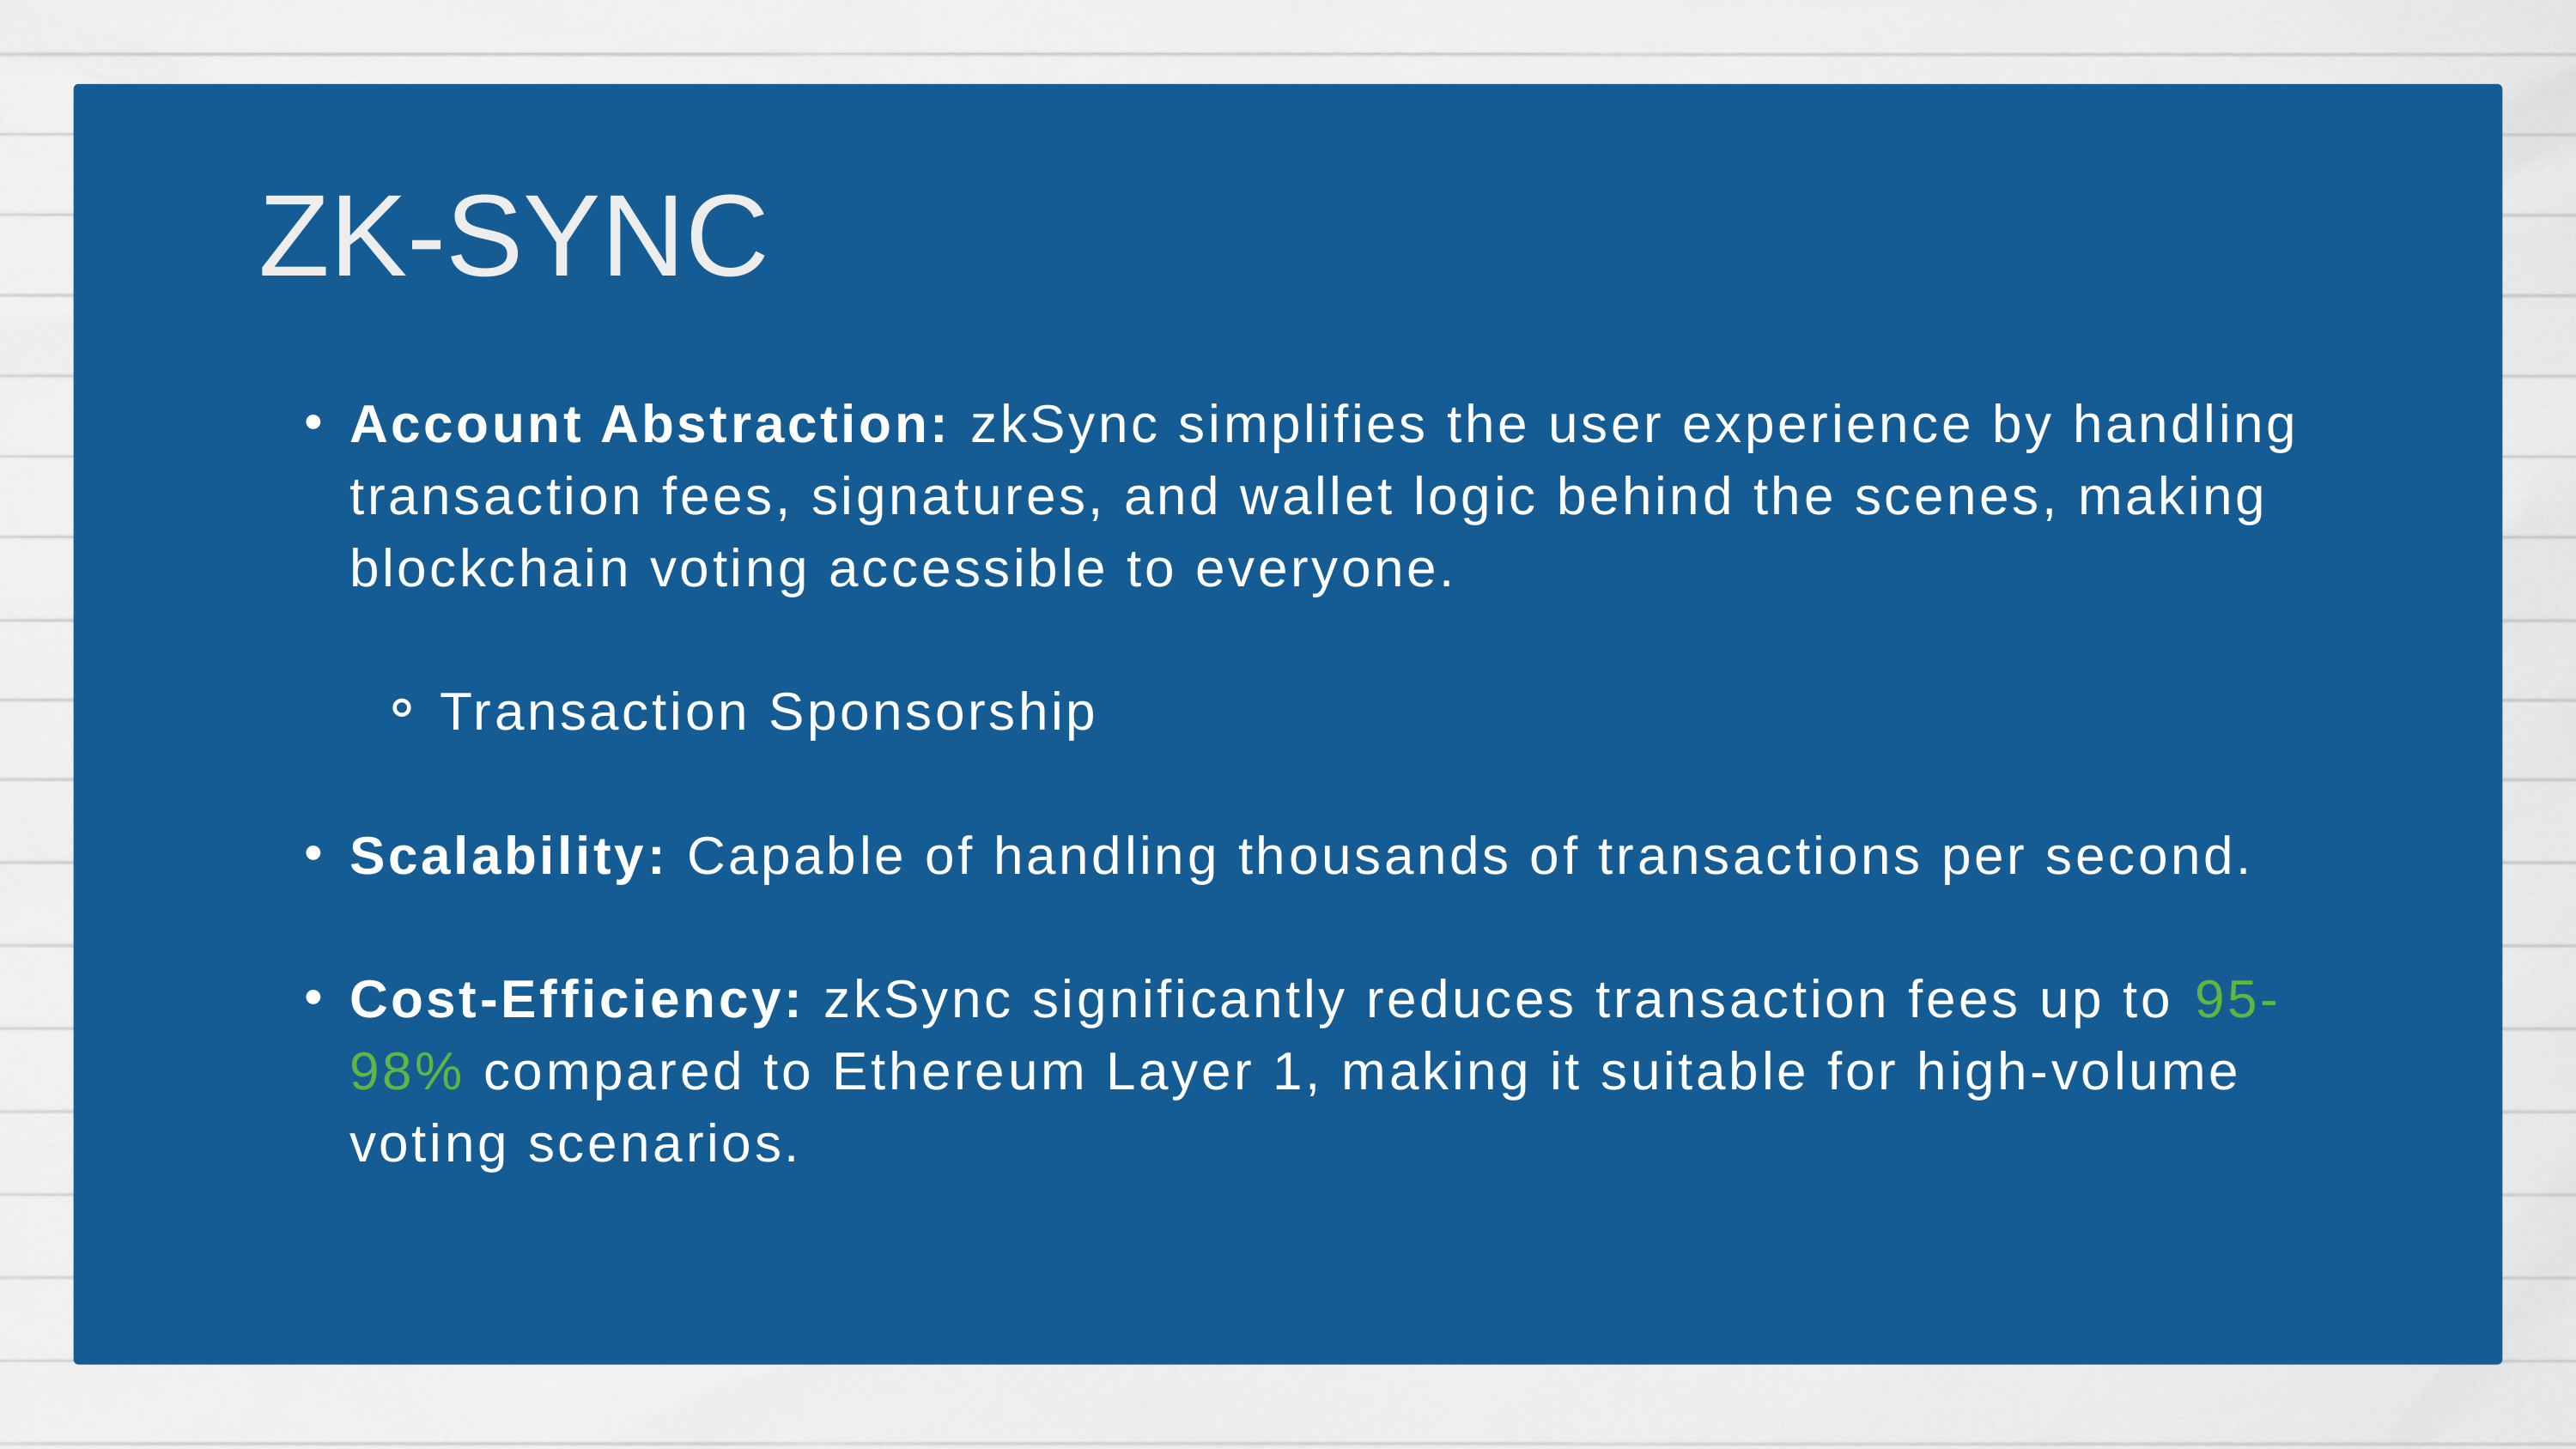

ZK-SYNC
Account Abstraction: zkSync simplifies the user experience by handling transaction fees, signatures, and wallet logic behind the scenes, making blockchain voting accessible to everyone.

Transaction Sponsorship

Scalability: Capable of handling thousands of transactions per second.

Cost-Efficiency: zkSync significantly reduces transaction fees up to 95-98% compared to Ethereum Layer 1, making it suitable for high-volume voting scenarios.